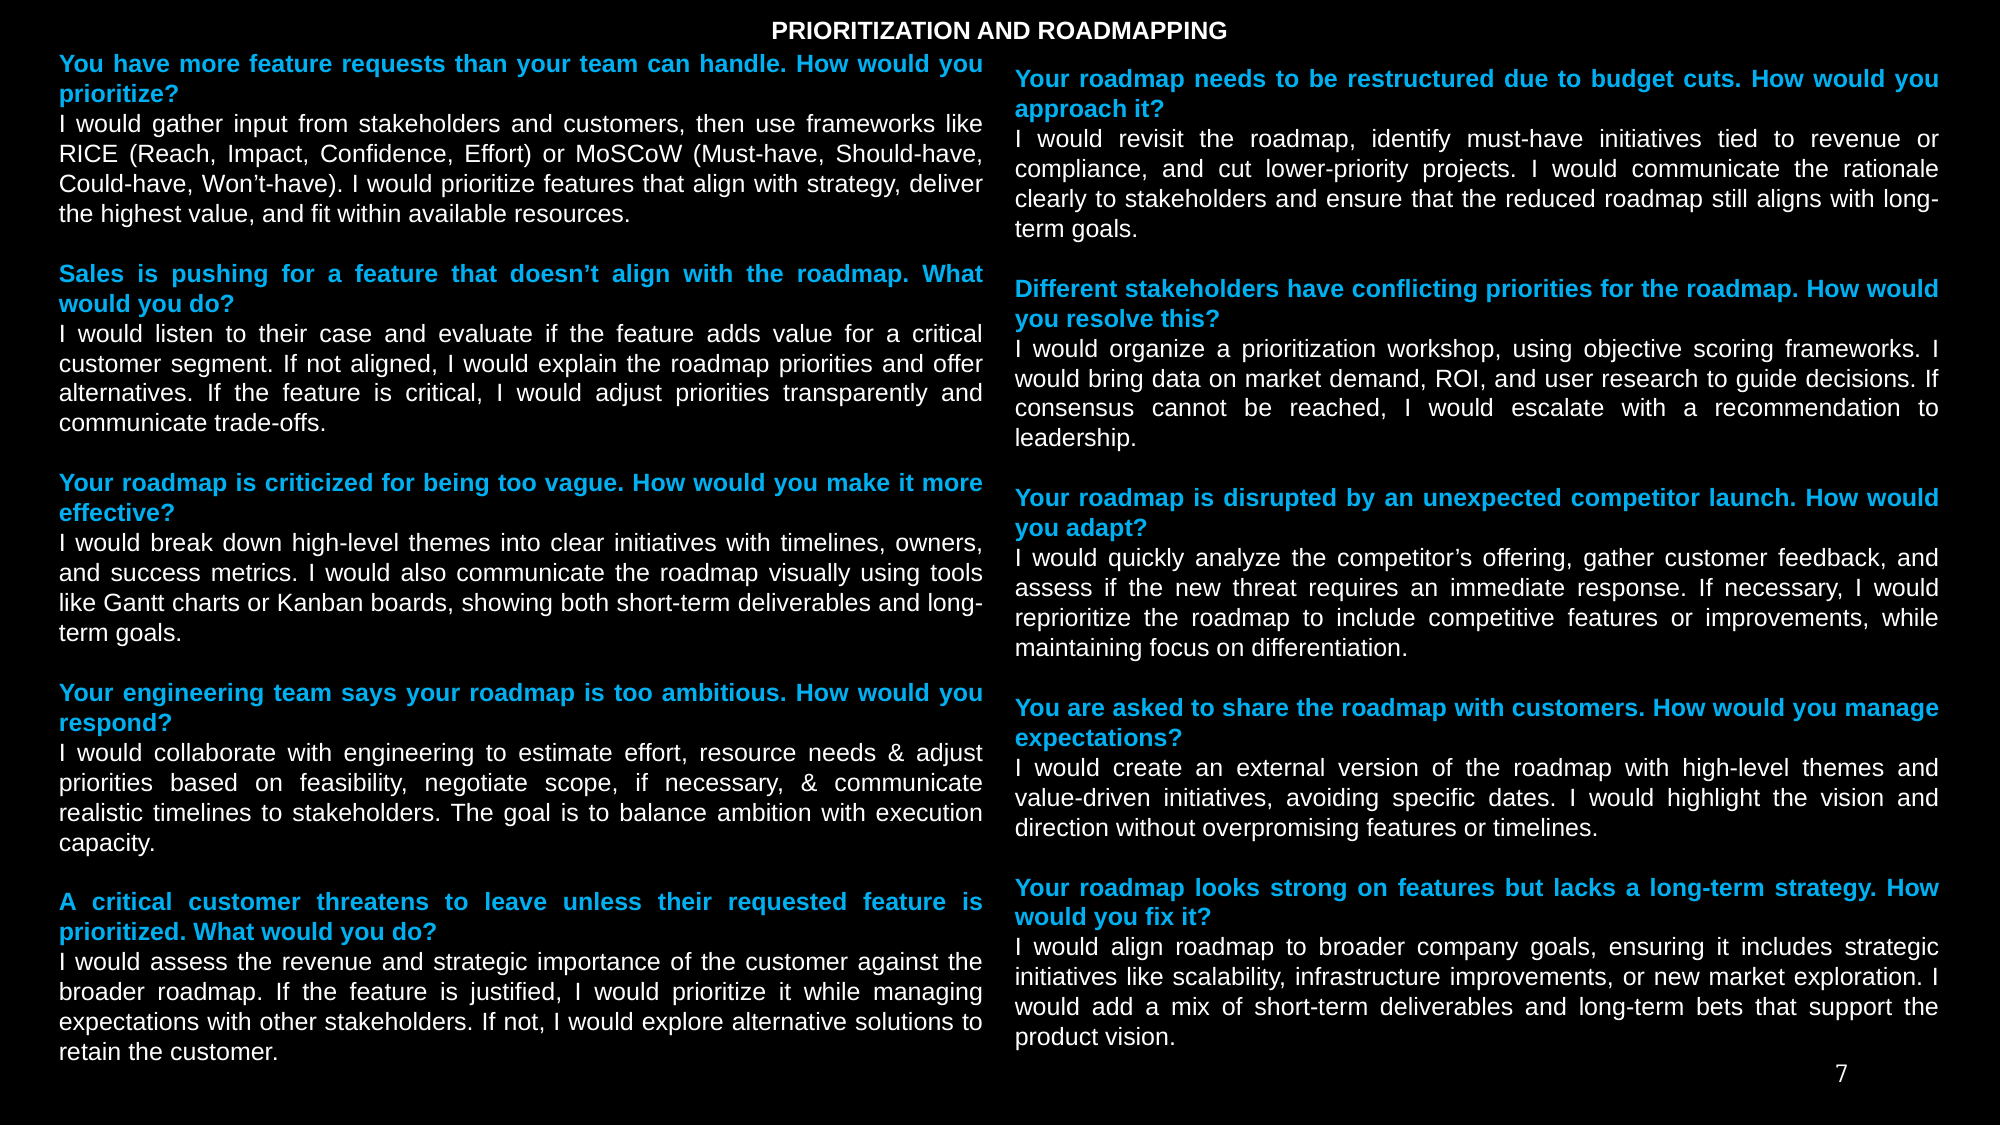

PRIORITIZATION AND ROADMAPPING
Your roadmap needs to be restructured due to budget cuts. How would you approach it?
I would revisit the roadmap, identify must-have initiatives tied to revenue or compliance, and cut lower-priority projects. I would communicate the rationale clearly to stakeholders and ensure that the reduced roadmap still aligns with long-term goals.

Different stakeholders have conflicting priorities for the roadmap. How would you resolve this?
I would organize a prioritization workshop, using objective scoring frameworks. I would bring data on market demand, ROI, and user research to guide decisions. If consensus cannot be reached, I would escalate with a recommendation to leadership.

Your roadmap is disrupted by an unexpected competitor launch. How would you adapt?
I would quickly analyze the competitor’s offering, gather customer feedback, and assess if the new threat requires an immediate response. If necessary, I would reprioritize the roadmap to include competitive features or improvements, while maintaining focus on differentiation.

You are asked to share the roadmap with customers. How would you manage expectations?
I would create an external version of the roadmap with high-level themes and value-driven initiatives, avoiding specific dates. I would highlight the vision and direction without overpromising features or timelines.

Your roadmap looks strong on features but lacks a long-term strategy. How would you fix it?
I would align roadmap to broader company goals, ensuring it includes strategic initiatives like scalability, infrastructure improvements, or new market exploration. I would add a mix of short-term deliverables and long-term bets that support the product vision.
You have more feature requests than your team can handle. How would you prioritize?
I would gather input from stakeholders and customers, then use frameworks like RICE (Reach, Impact, Confidence, Effort) or MoSCoW (Must-have, Should-have, Could-have, Won’t-have). I would prioritize features that align with strategy, deliver the highest value, and fit within available resources.

Sales is pushing for a feature that doesn’t align with the roadmap. What would you do?
I would listen to their case and evaluate if the feature adds value for a critical customer segment. If not aligned, I would explain the roadmap priorities and offer alternatives. If the feature is critical, I would adjust priorities transparently and communicate trade-offs.

Your roadmap is criticized for being too vague. How would you make it more effective?
I would break down high-level themes into clear initiatives with timelines, owners, and success metrics. I would also communicate the roadmap visually using tools like Gantt charts or Kanban boards, showing both short-term deliverables and long-term goals.

Your engineering team says your roadmap is too ambitious. How would you respond?
I would collaborate with engineering to estimate effort, resource needs & adjust priorities based on feasibility, negotiate scope, if necessary, & communicate realistic timelines to stakeholders. The goal is to balance ambition with execution capacity.

A critical customer threatens to leave unless their requested feature is prioritized. What would you do?
I would assess the revenue and strategic importance of the customer against the broader roadmap. If the feature is justified, I would prioritize it while managing expectations with other stakeholders. If not, I would explore alternative solutions to retain the customer.
7